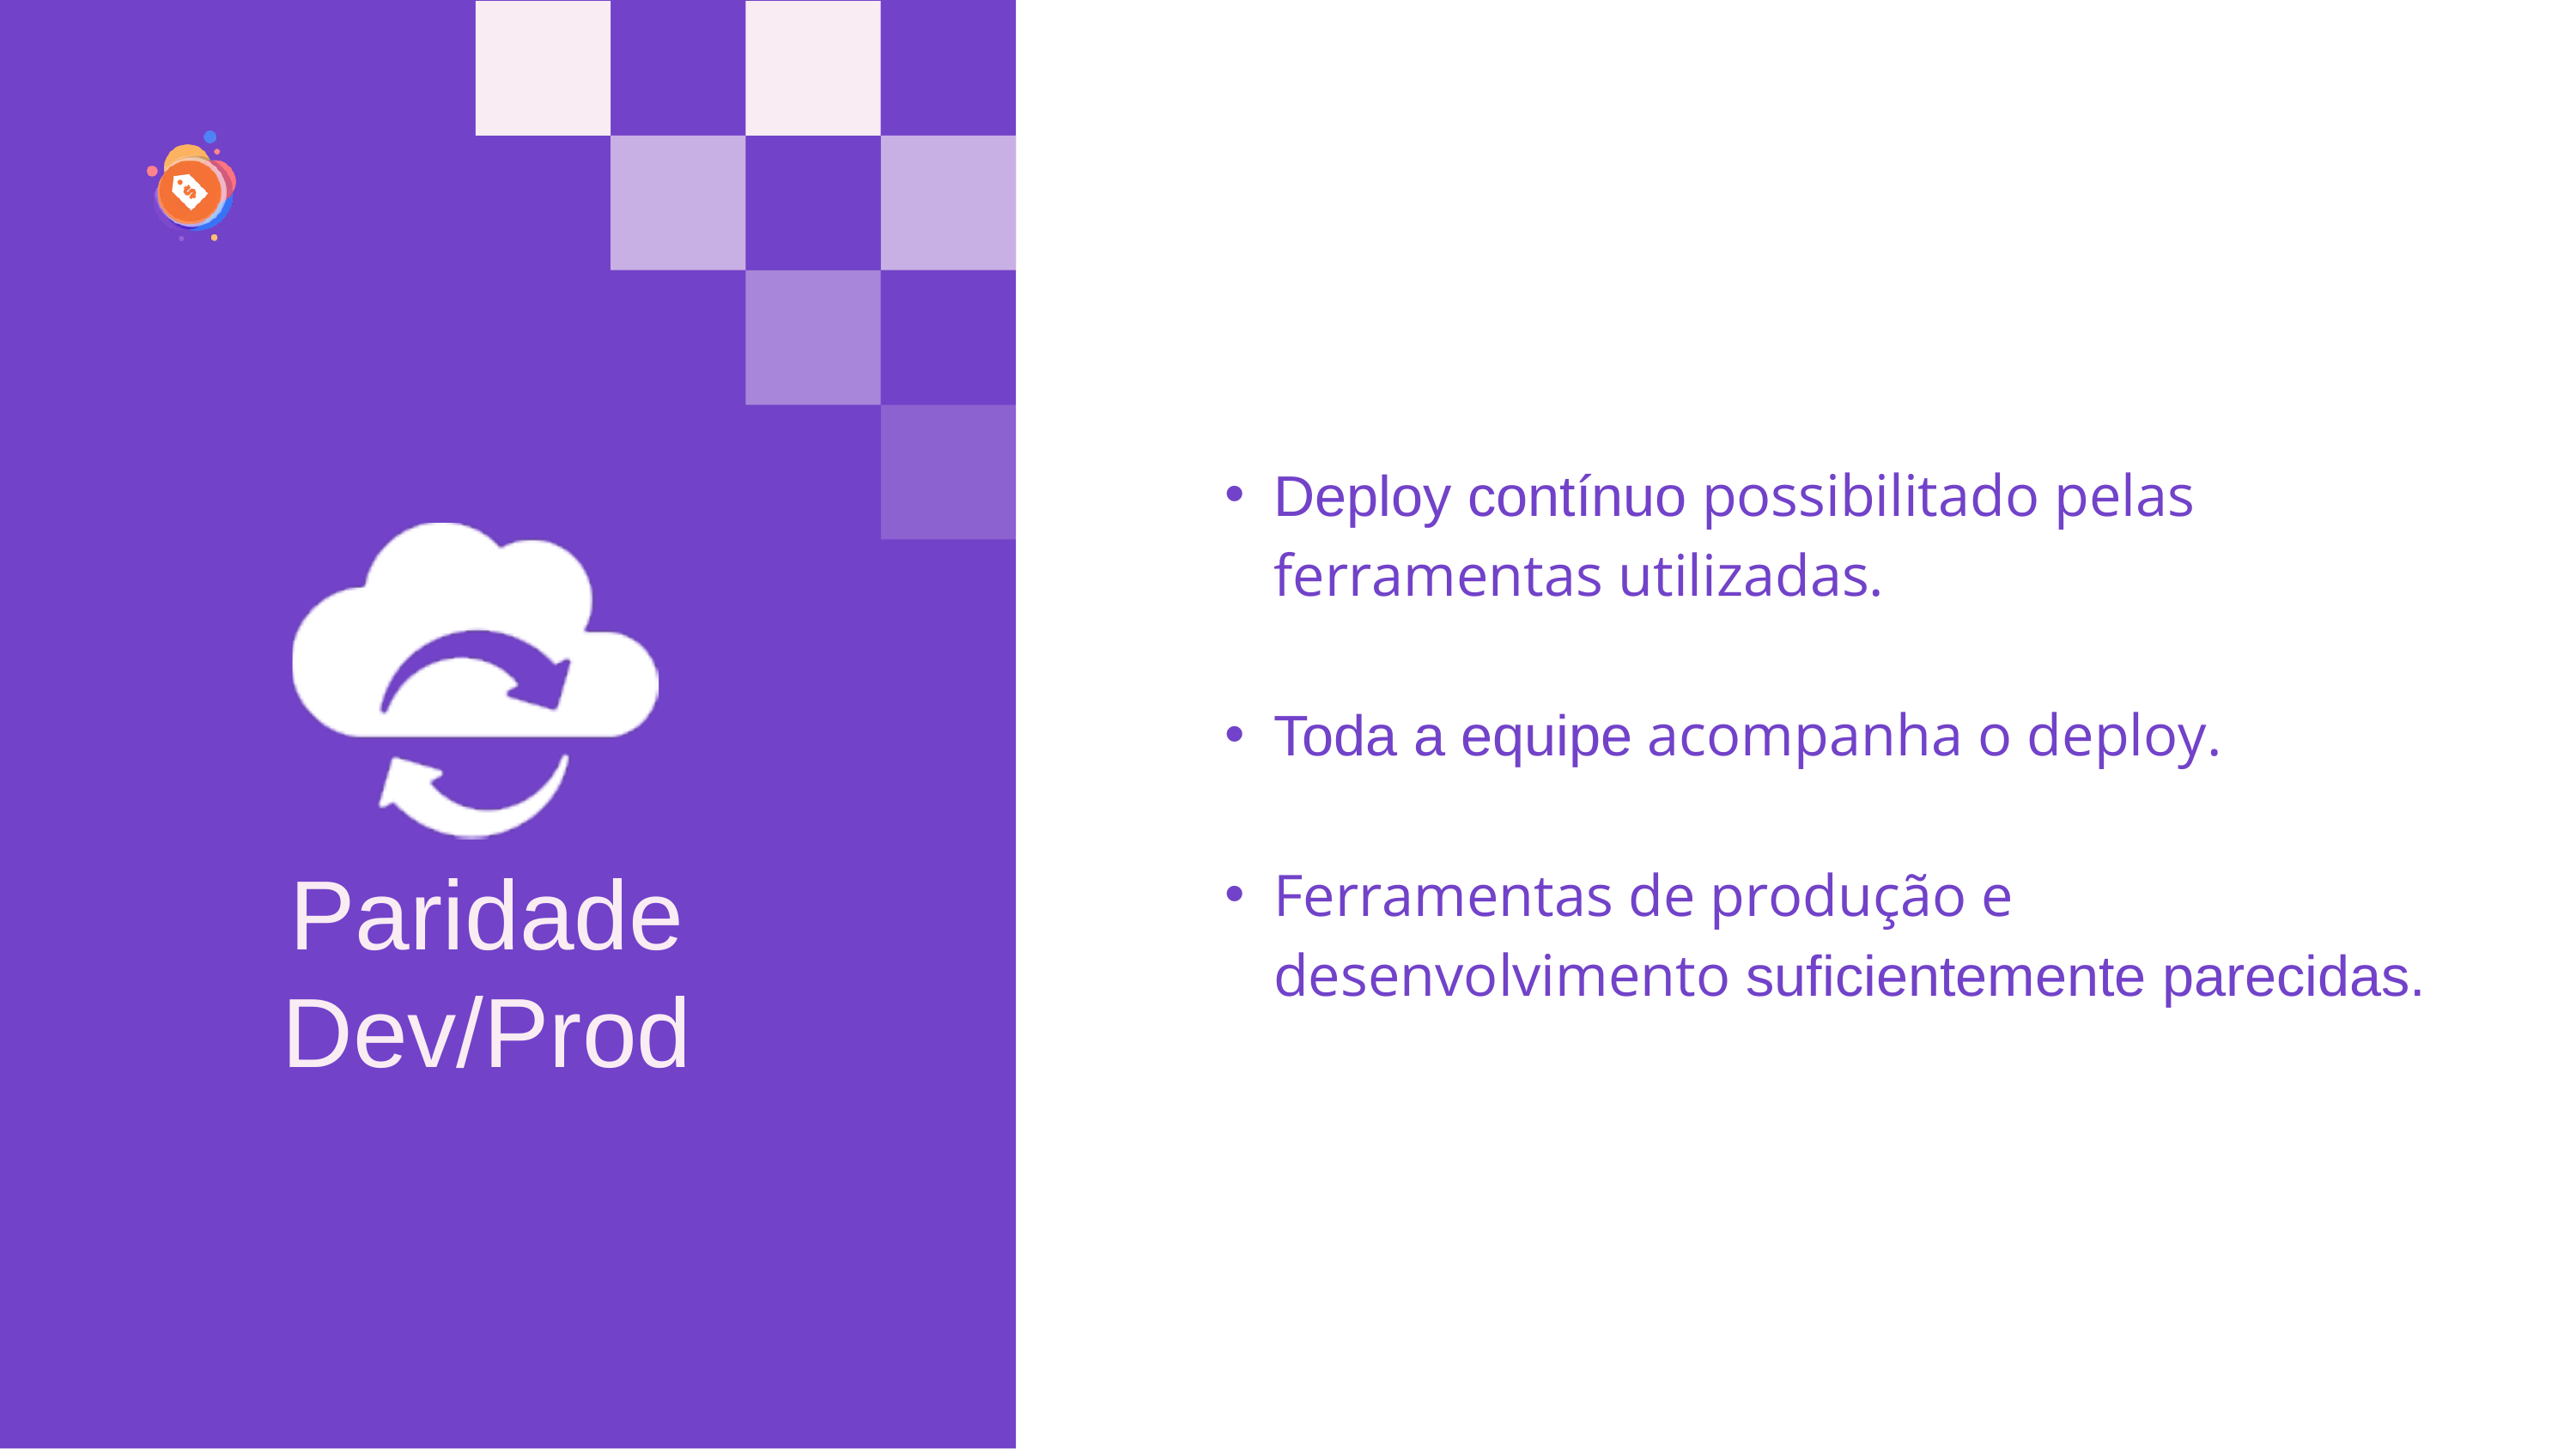

Deploy contínuo possibilitado pelas ferramentas utilizadas.

Toda a equipe acompanha o deploy.

Ferramentas de produção e desenvolvimento suficientemente parecidas.

Paridade
Dev/Prod